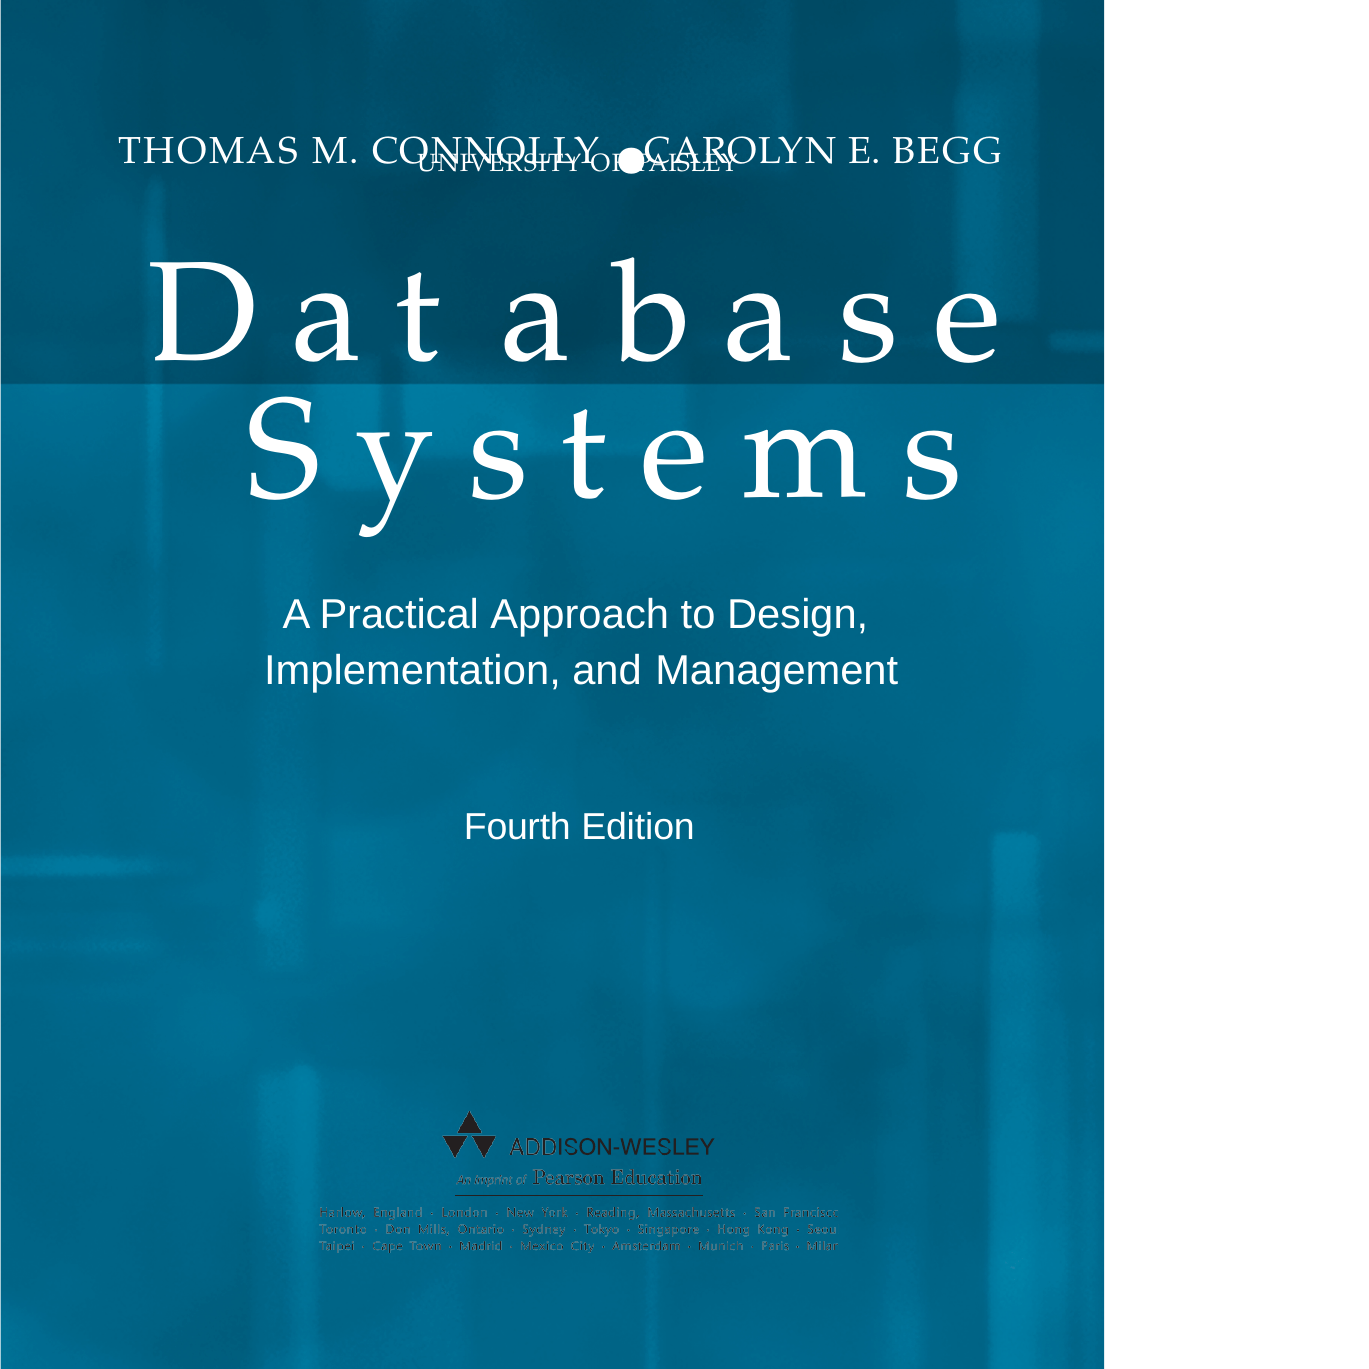

# THOMAS M. CONNOLLY • CAROLYN E. BEGG
UNIVERSITY OF PAISLEY
Database  Systems
A Practical Approach to Design,  Implementation, and Management
Fourth Edition